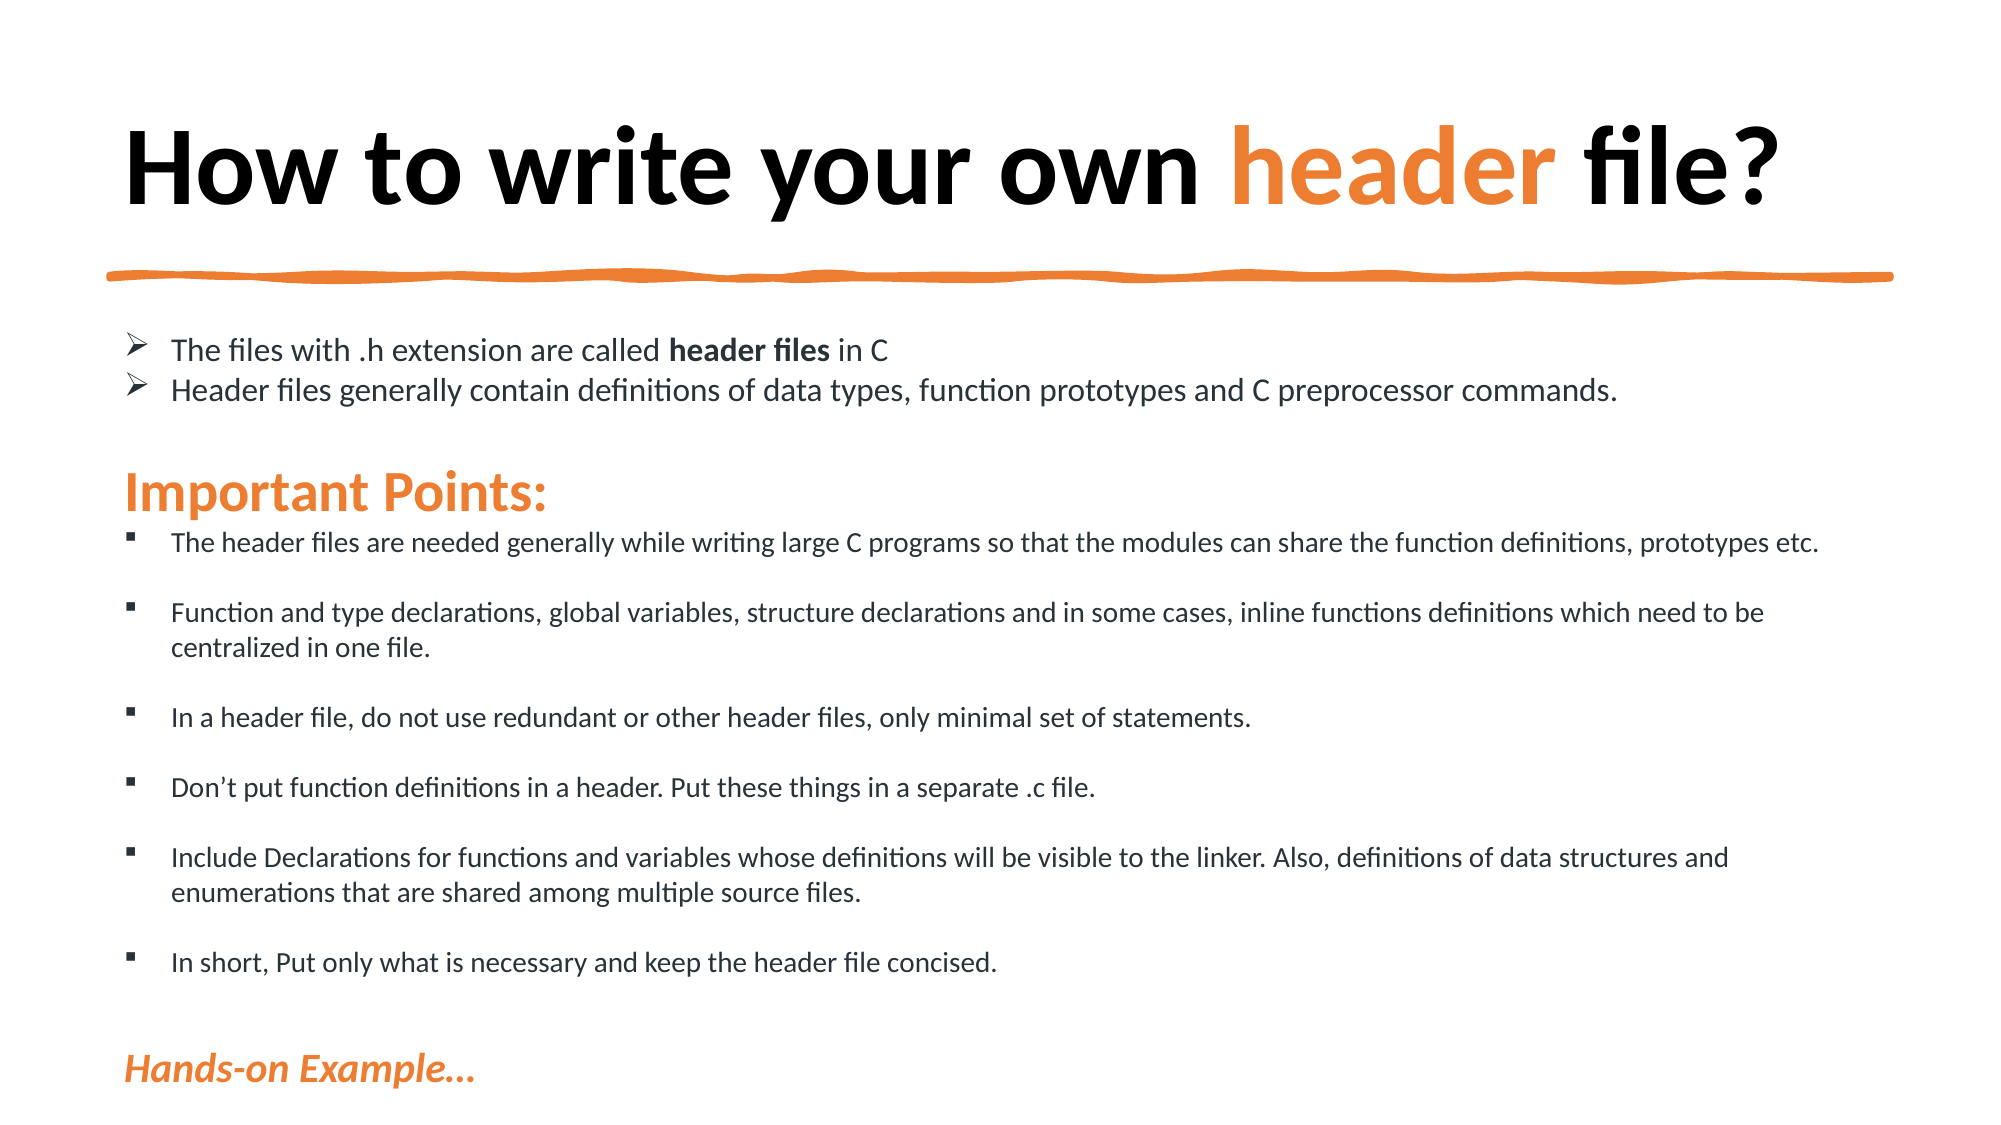

# How to write your own header file?

The files with .h extension are called header files in C
Header files generally contain definitions of data types, function prototypes and C preprocessor commands.

Important Points:
The header files are needed generally while writing large C programs so that the modules can share the function definitions, prototypes etc.

Function and type declarations, global variables, structure declarations and in some cases, inline functions definitions which need to be centralized in one file.

In a header file, do not use redundant or other header files, only minimal set of statements.

Don’t put function definitions in a header. Put these things in a separate .c file.

Include Declarations for functions and variables whose definitions will be visible to the linker. Also, definitions of data structures and enumerations that are shared among multiple source files.

In short, Put only what is necessary and keep the header file concised.

Hands-on Example…